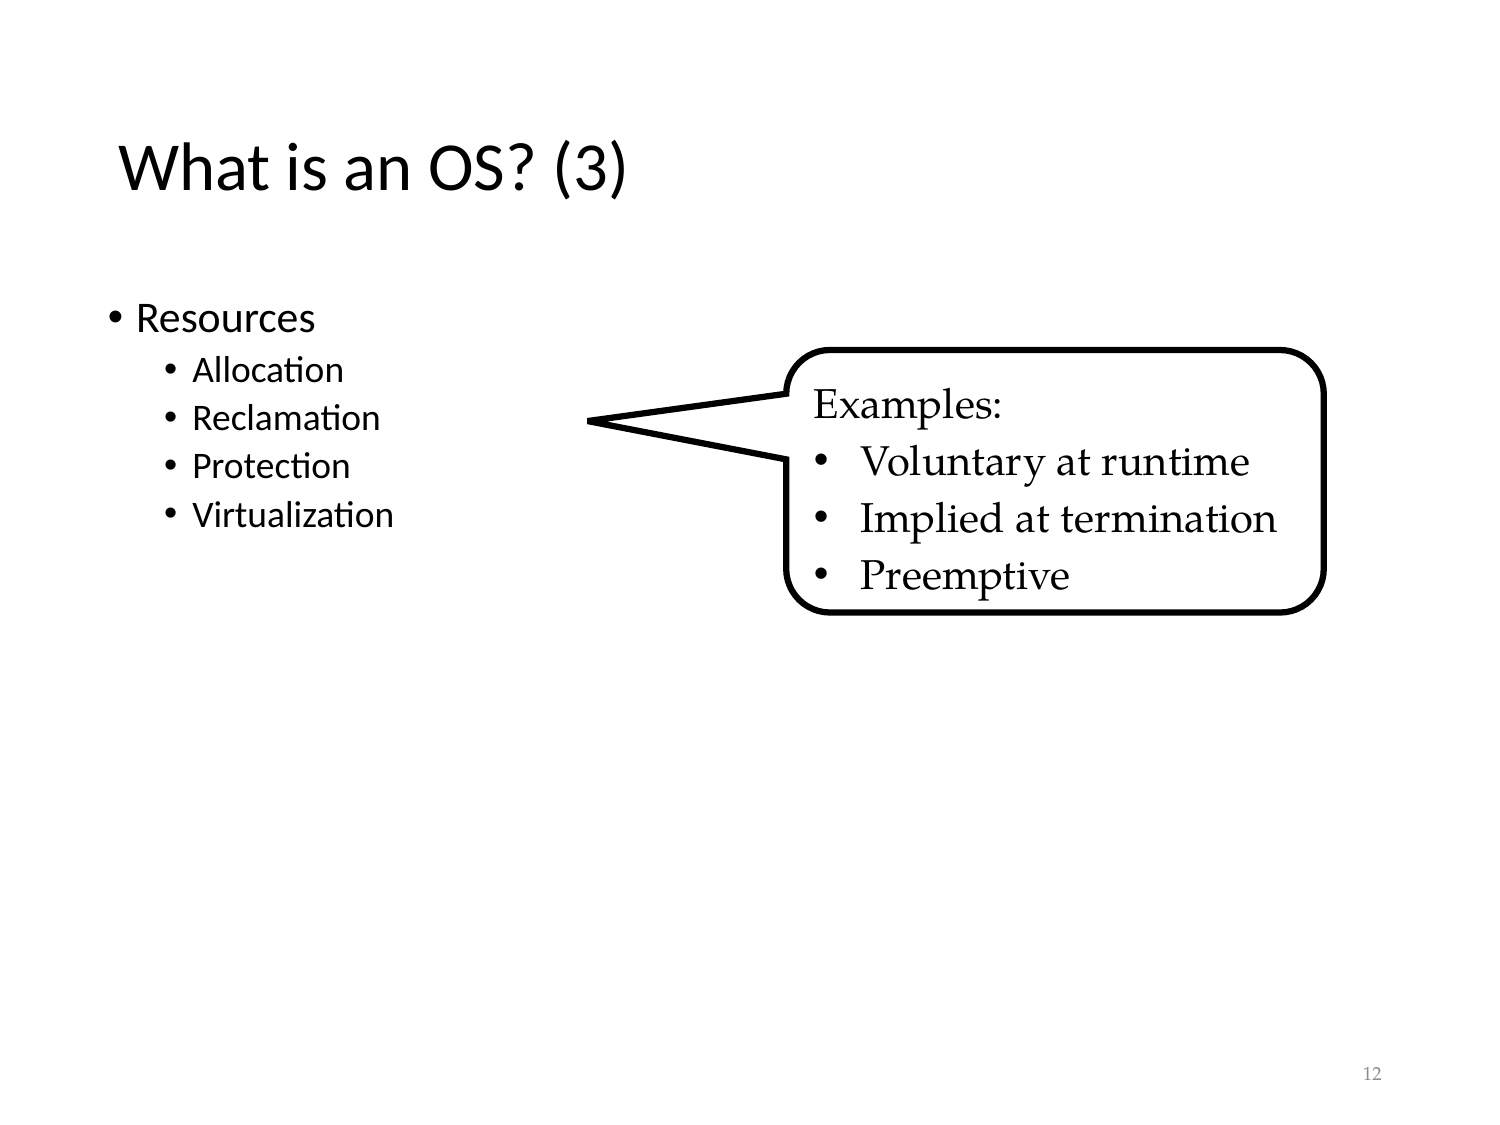

# What is an OS? (3)
Resources
Allocation
Reclamation
Protection
Virtualization
Examples:
Voluntary at runtime
Implied at termination
Preemptive
12